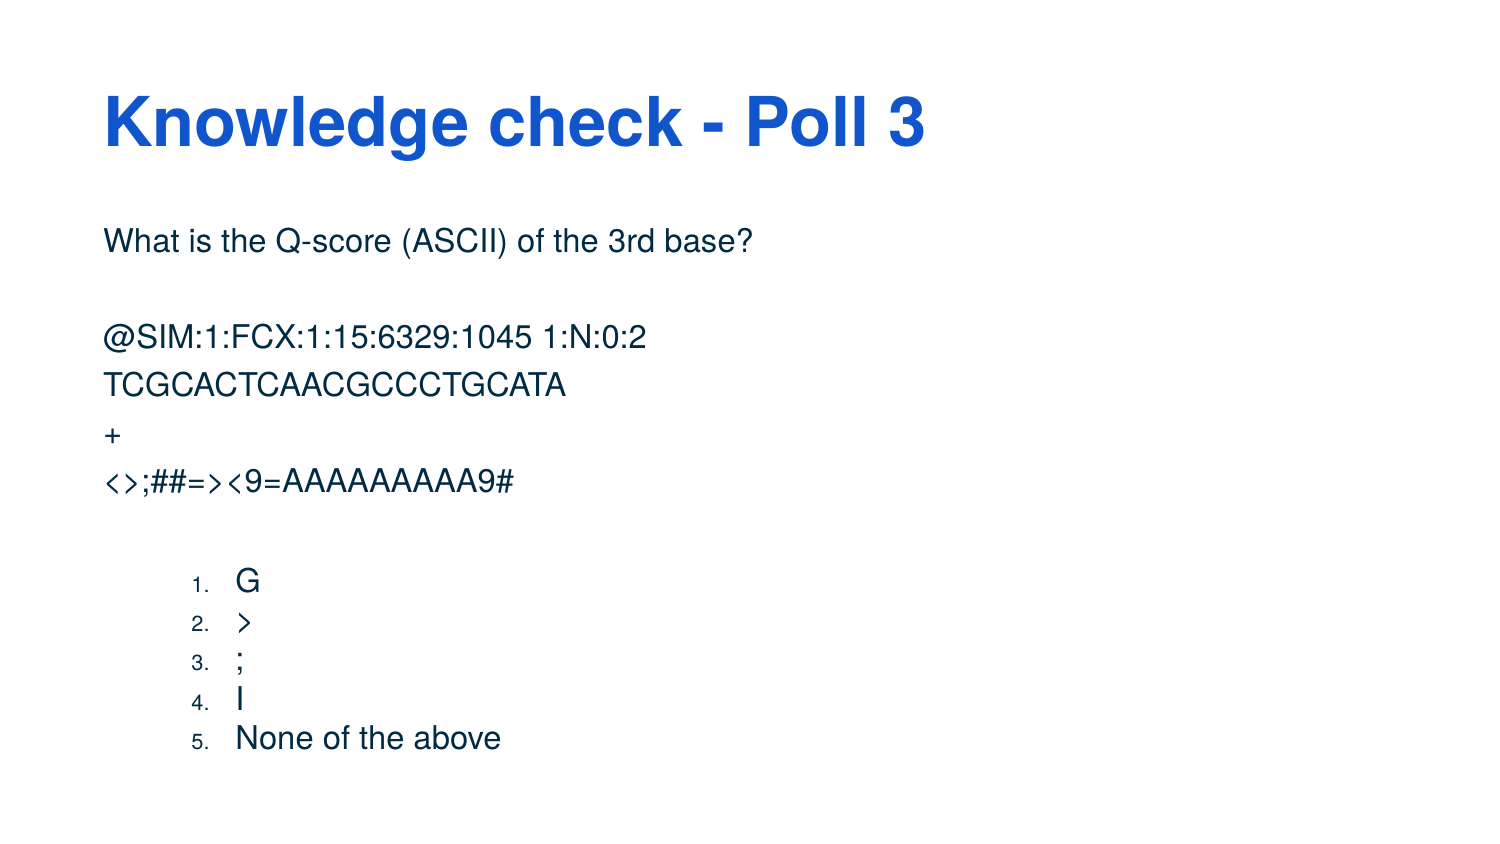

# Knowledge check - Poll 3
What is the Q-score (ASCII) of the 3rd base?

@SIM:1:FCX:1:15:6329:1045 1:N:0:2
TCGCACTCAACGCCCTGCATA
+
<>;##=><9=AAAAAAAAA9#

G
>
;
I
None of the above